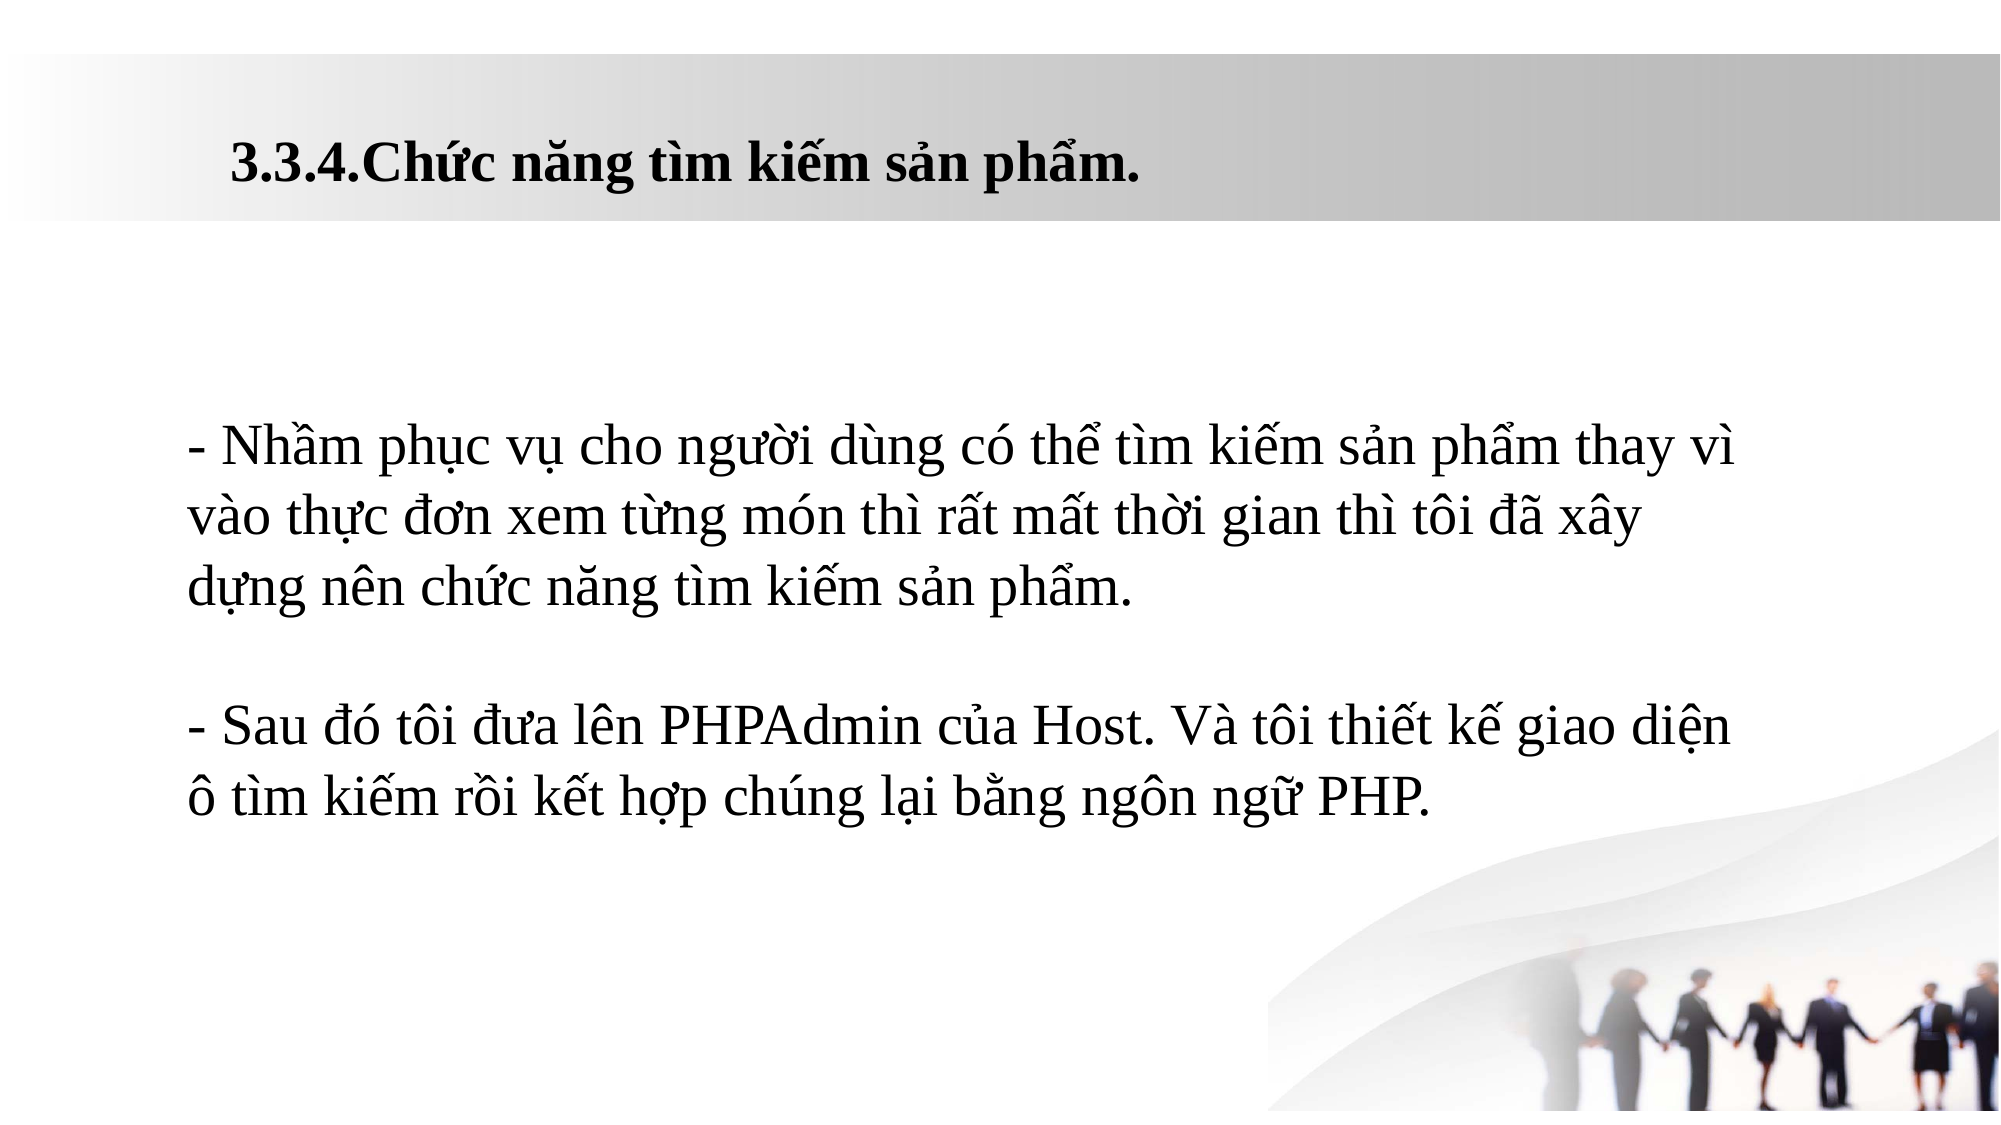

3.3.4.Chức năng tìm kiếm sản phẩm.

- Nhầm phục vụ cho người dùng có thể tìm kiếm sản phẩm thay vì vào thực đơn xem từng món thì rất mất thời gian thì tôi đã xây dựng nên chức năng tìm kiếm sản phẩm.

- Sau đó tôi đưa lên PHPAdmin của Host. Và tôi thiết kế giao diện ô tìm kiếm rồi kết hợp chúng lại bằng ngôn ngữ PHP.